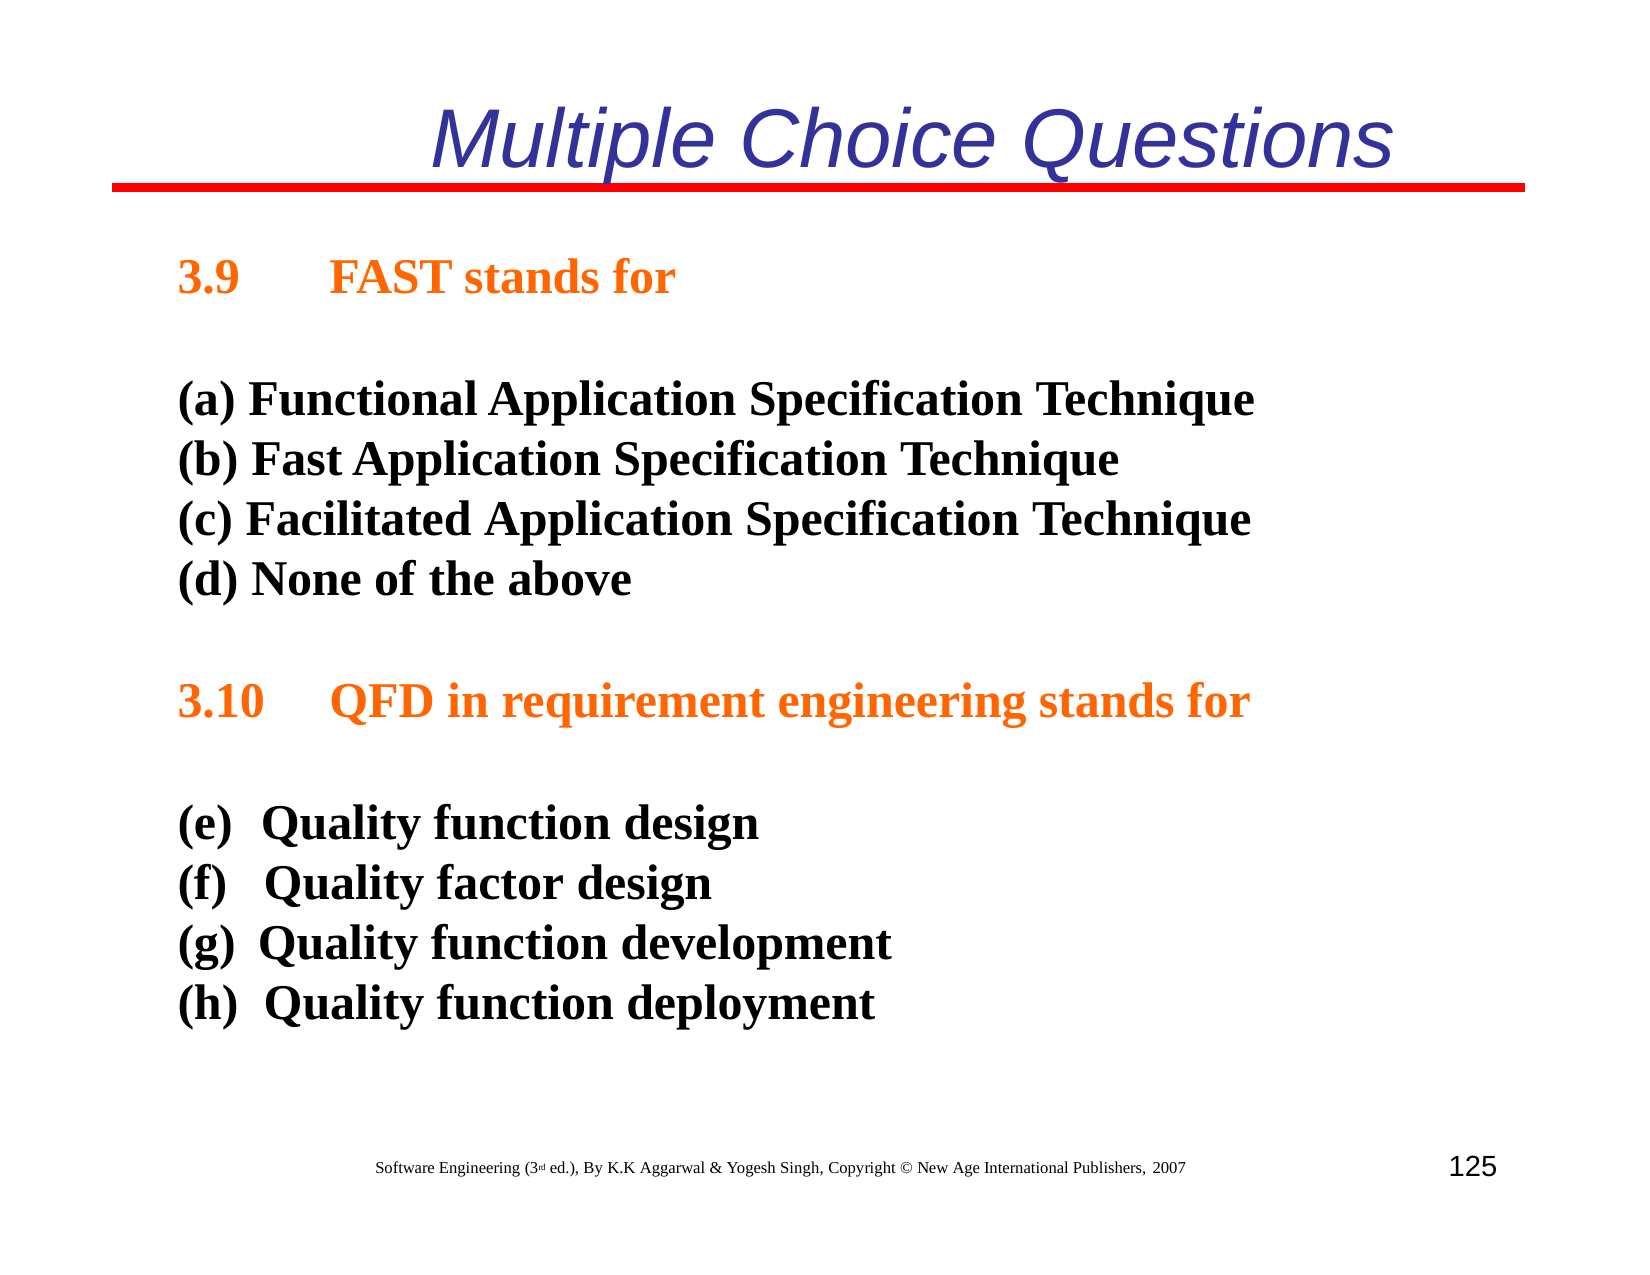

# Multiple Choice Questions

3.9	FAST stands for

Functional Application Specification Technique
Fast Application Specification Technique
Facilitated Application Specification Technique
None of the above

3.10	QFD in requirement engineering stands for

Quality function design
Quality factor design
Quality function development
Quality function deployment
125
Software Engineering (3rd  ed.), By K.K Aggarwal & Yogesh Singh, Copyright © New Age International Publishers, 2007